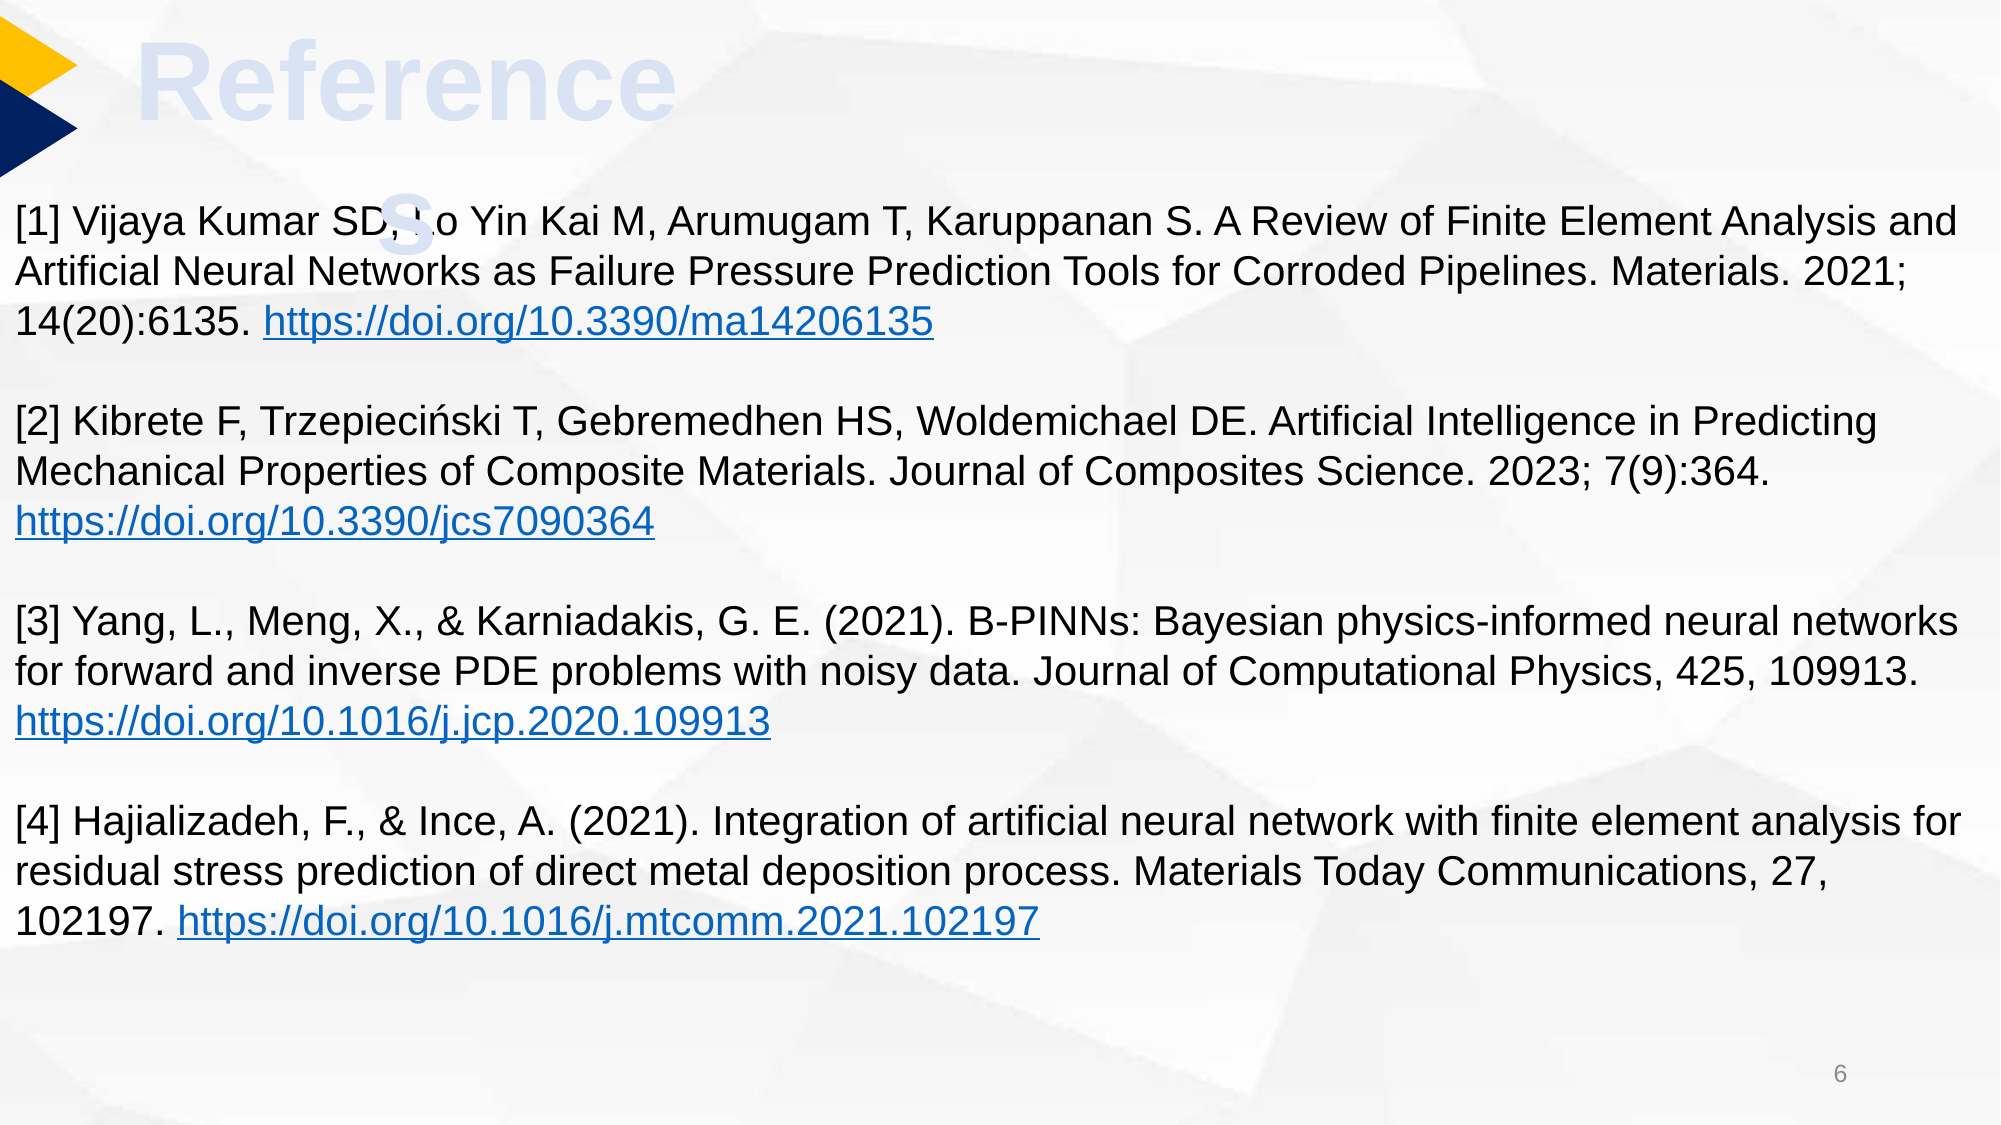

References

[1] Vijaya Kumar SD, Lo Yin Kai M, Arumugam T, Karuppanan S. A Review of Finite Element Analysis and Artificial Neural Networks as Failure Pressure Prediction Tools for Corroded Pipelines. Materials. 2021; 14(20):6135. https://doi.org/10.3390/ma14206135

[2] Kibrete F, Trzepieciński T, Gebremedhen HS, Woldemichael DE. Artificial Intelligence in Predicting Mechanical Properties of Composite Materials. Journal of Composites Science. 2023; 7(9):364. https://doi.org/10.3390/jcs7090364

[3] Yang, L., Meng, X., & Karniadakis, G. E. (2021). B-PINNs: Bayesian physics-informed neural networks for forward and inverse PDE problems with noisy data. Journal of Computational Physics, 425, 109913. https://doi.org/10.1016/j.jcp.2020.109913

[4] Hajializadeh, F., & Ince, A. (2021). Integration of artificial neural network with finite element analysis for residual stress prediction of direct metal deposition process. Materials Today Communications, 27, 102197. https://doi.org/10.1016/j.mtcomm.2021.102197

6